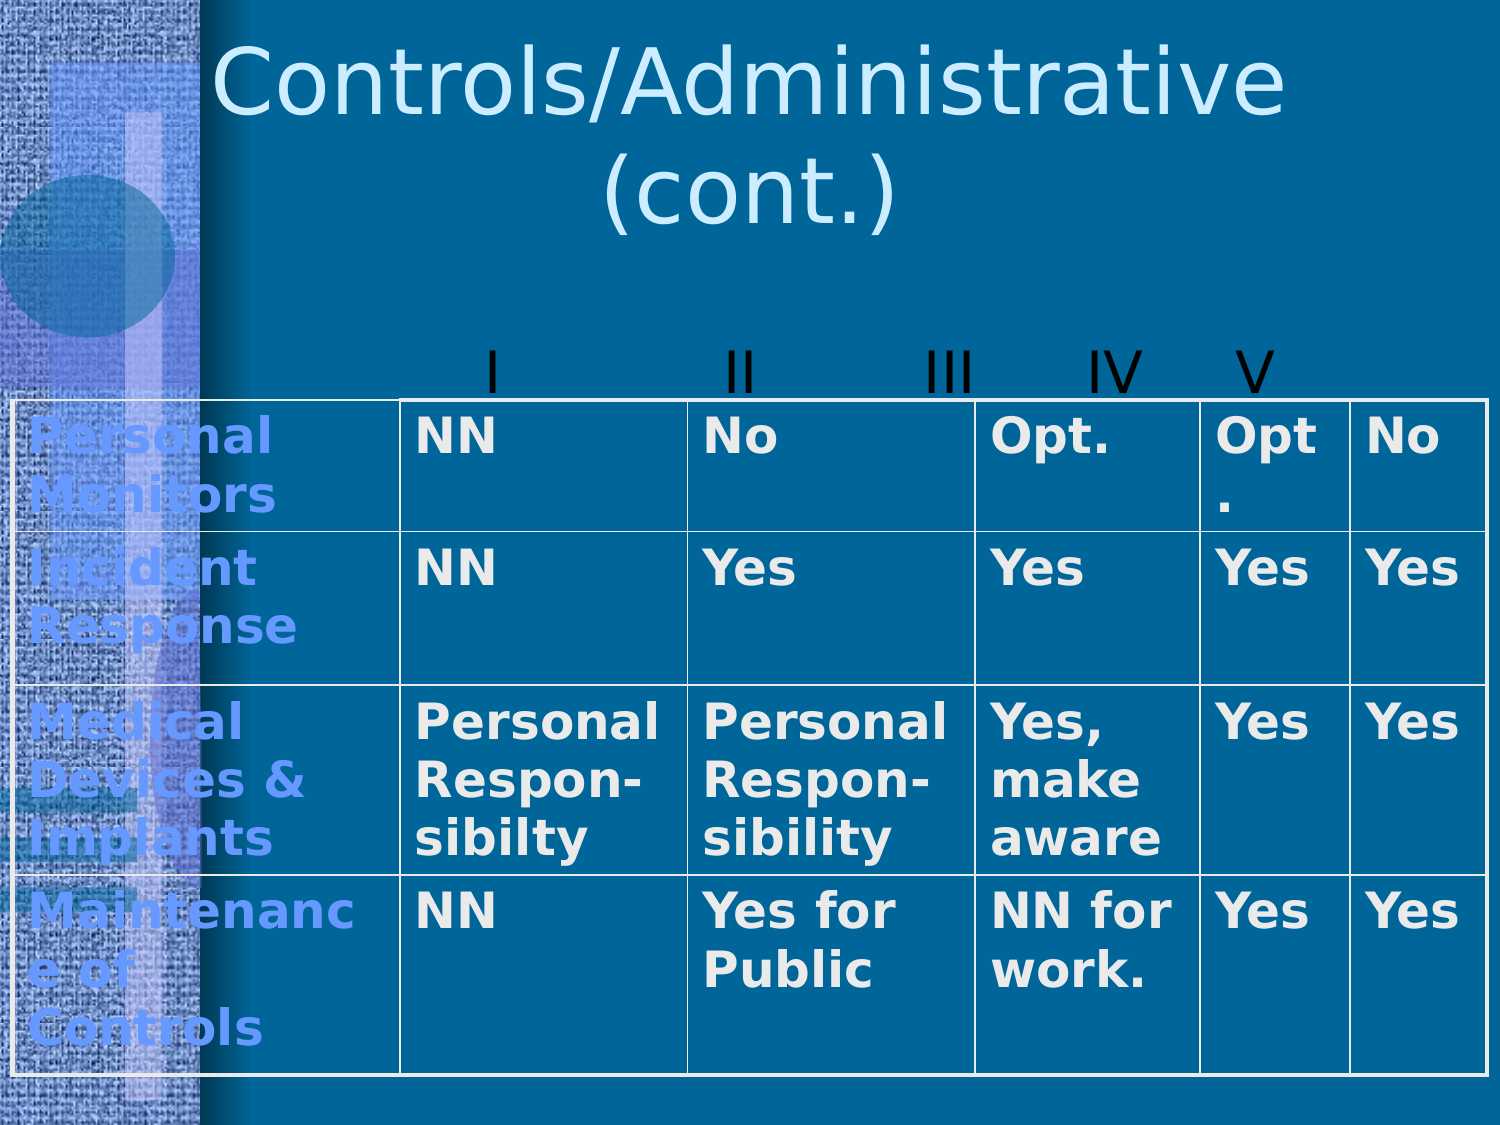

# Controls/Administrative (cont.)
                    I            II         III      IV     V

| Personal Monitors | NN | No | Opt. | Opt. | No |
| --- | --- | --- | --- | --- | --- |
| Incident Response | NN | Yes | Yes | Yes | Yes |
| Medical Devices & Implants | Personal Respon-sibilty | Personal Respon-sibility | Yes, make aware | Yes | Yes |
| Maintenance of Controls | NN | Yes for Public | NN for work. | Yes | Yes |